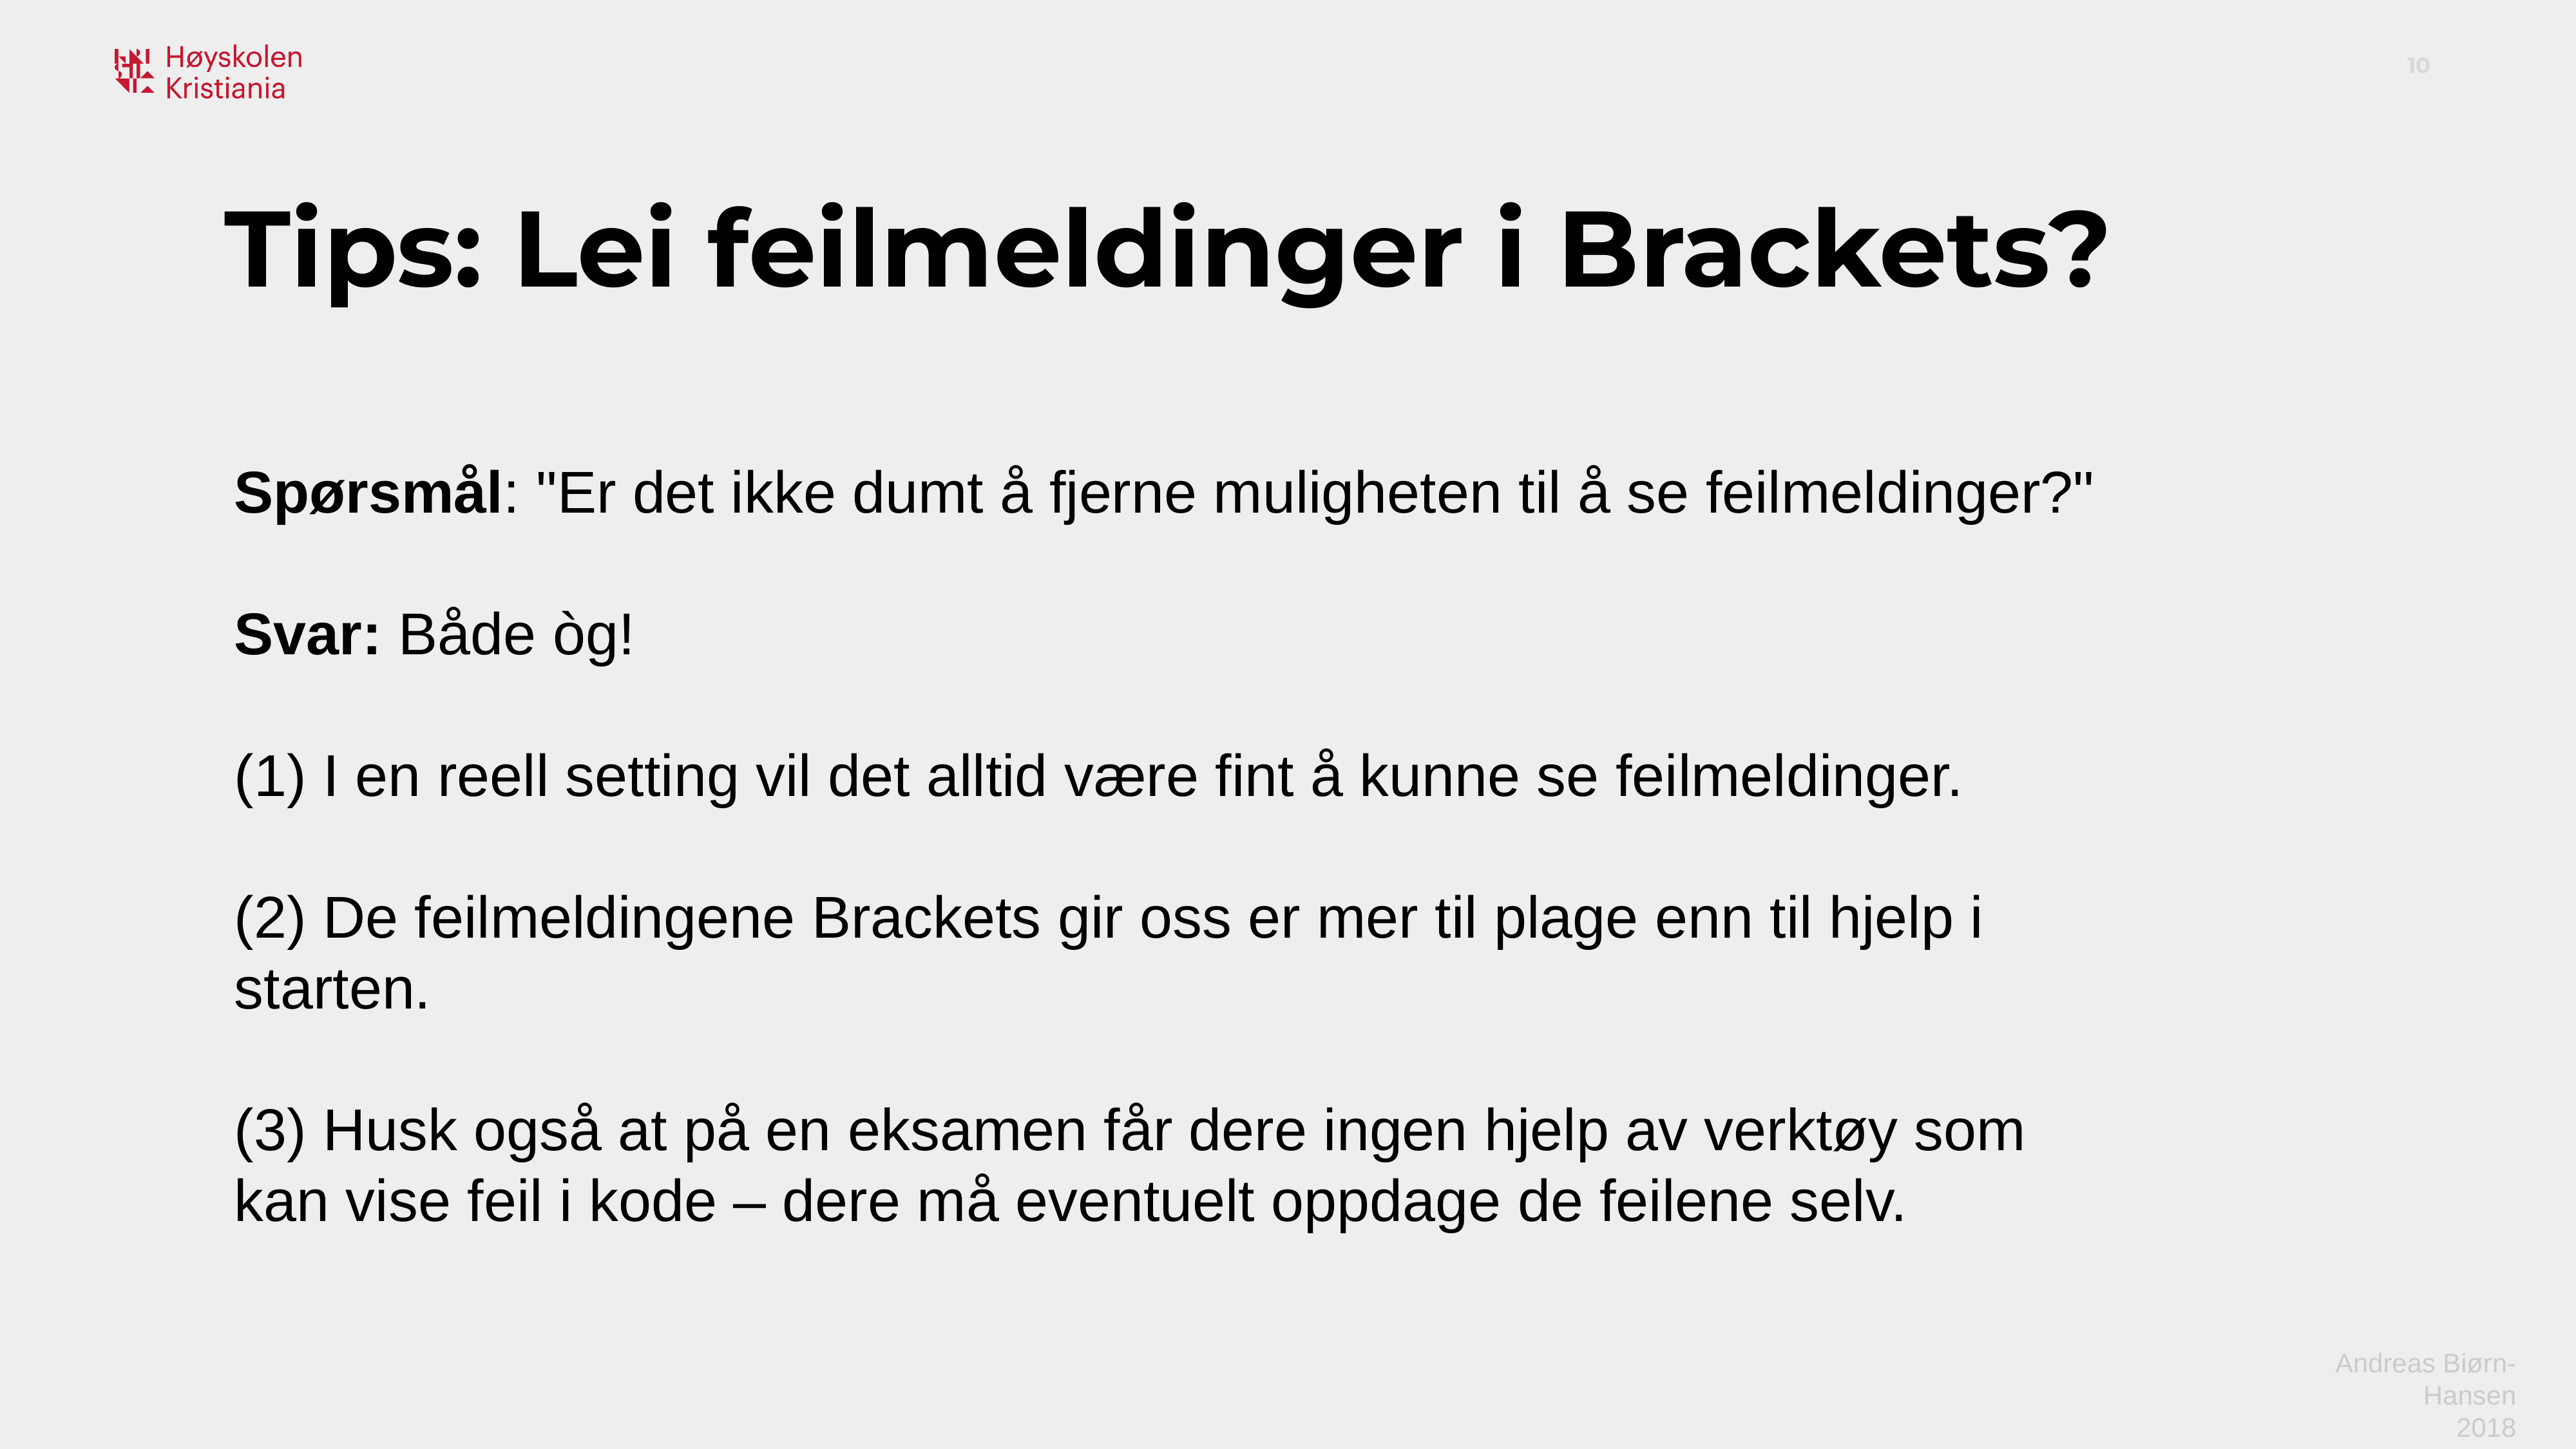

Tips: Lei feilmeldinger i Brackets?

Spørsmål: "Er det ikke dumt å fjerne muligheten til å se feilmeldinger?"

Svar: Både òg!

(1) I en reell setting vil det alltid være fint å kunne se feilmeldinger.

(2) De feilmeldingene Brackets gir oss er mer til plage enn til hjelp i starten.

(3) Husk også at på en eksamen får dere ingen hjelp av verktøy som kan vise feil i kode – dere må eventuelt oppdage de feilene selv.